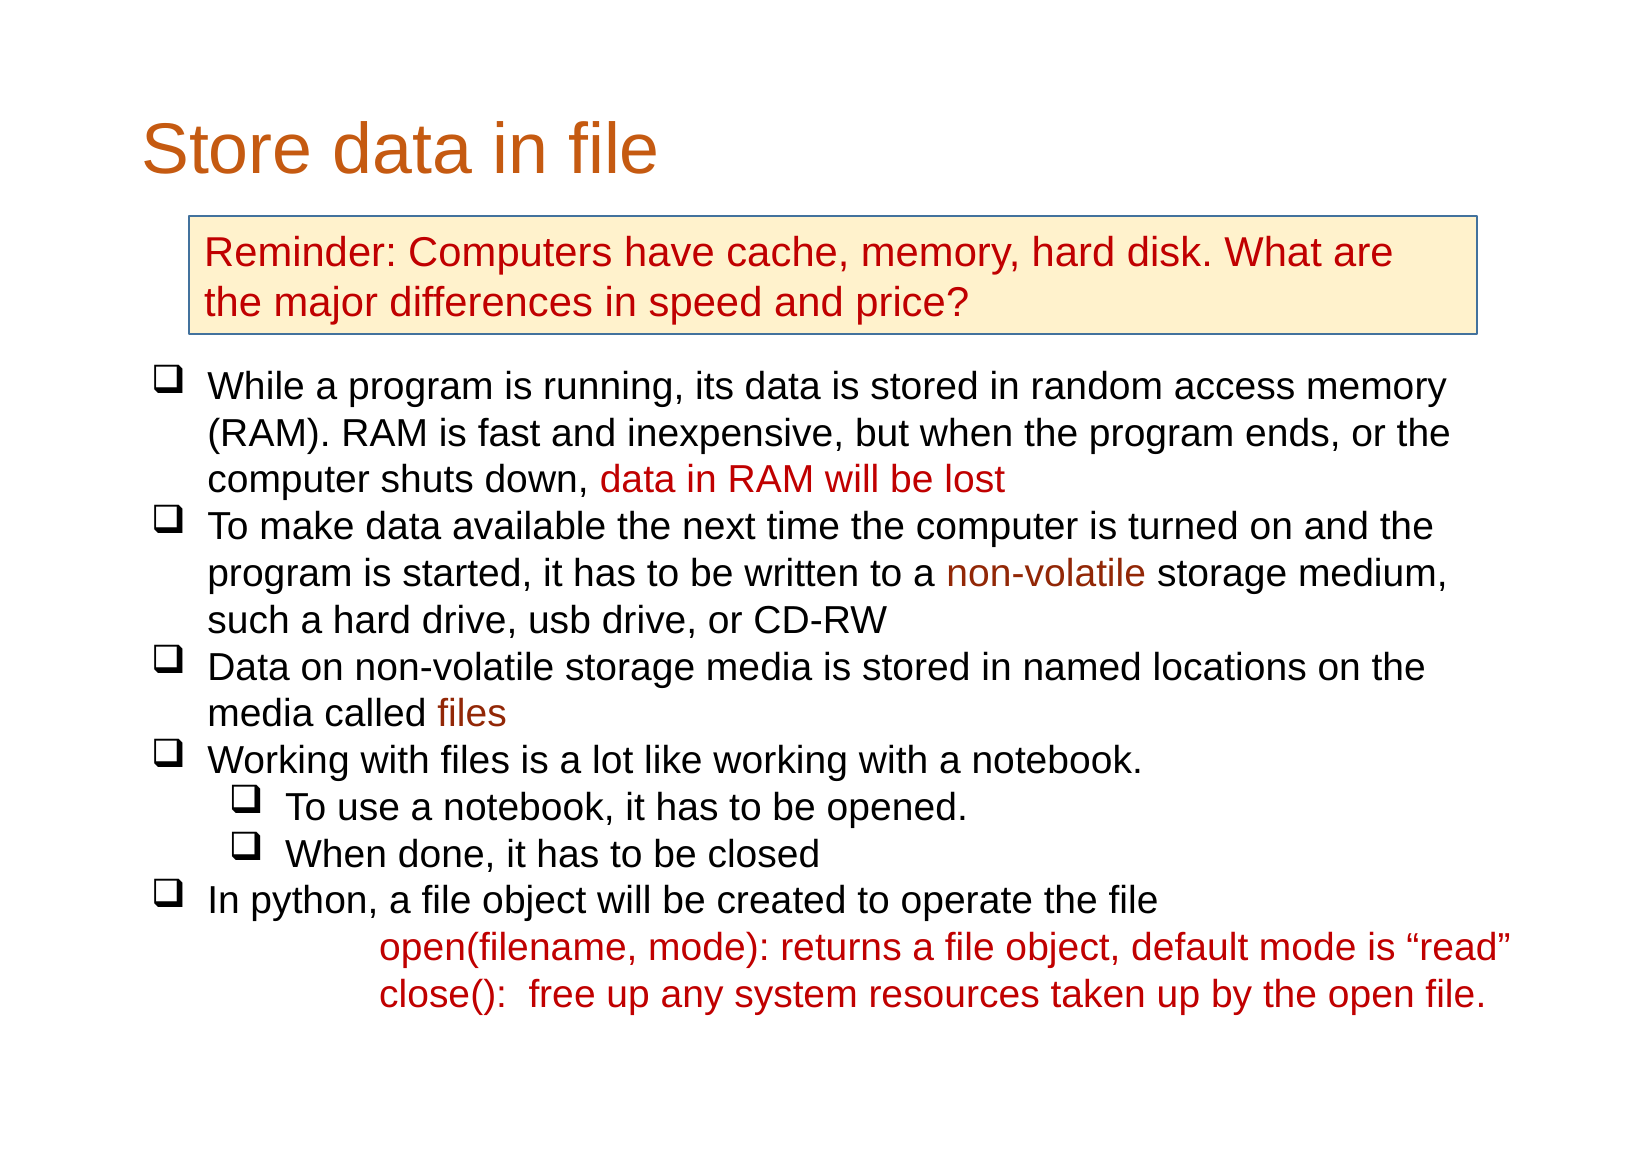

Store data in file
Reminder: Computers have cache, memory, hard disk. What are the major differences in speed and price?
While a program is running, its data is stored in random access memory (RAM). RAM is fast and inexpensive, but when the program ends, or the computer shuts down, data in RAM will be lost
To make data available the next time the computer is turned on and the program is started, it has to be written to a non-volatile storage medium, such a hard drive, usb drive, or CD-RW
Data on non-volatile storage media is stored in named locations on the media called files
Working with files is a lot like working with a notebook.
To use a notebook, it has to be opened.
When done, it has to be closed
In python, a file object will be created to operate the file
	open(filename, mode): returns a file object, default mode is “read”
	close():  free up any system resources taken up by the open file.